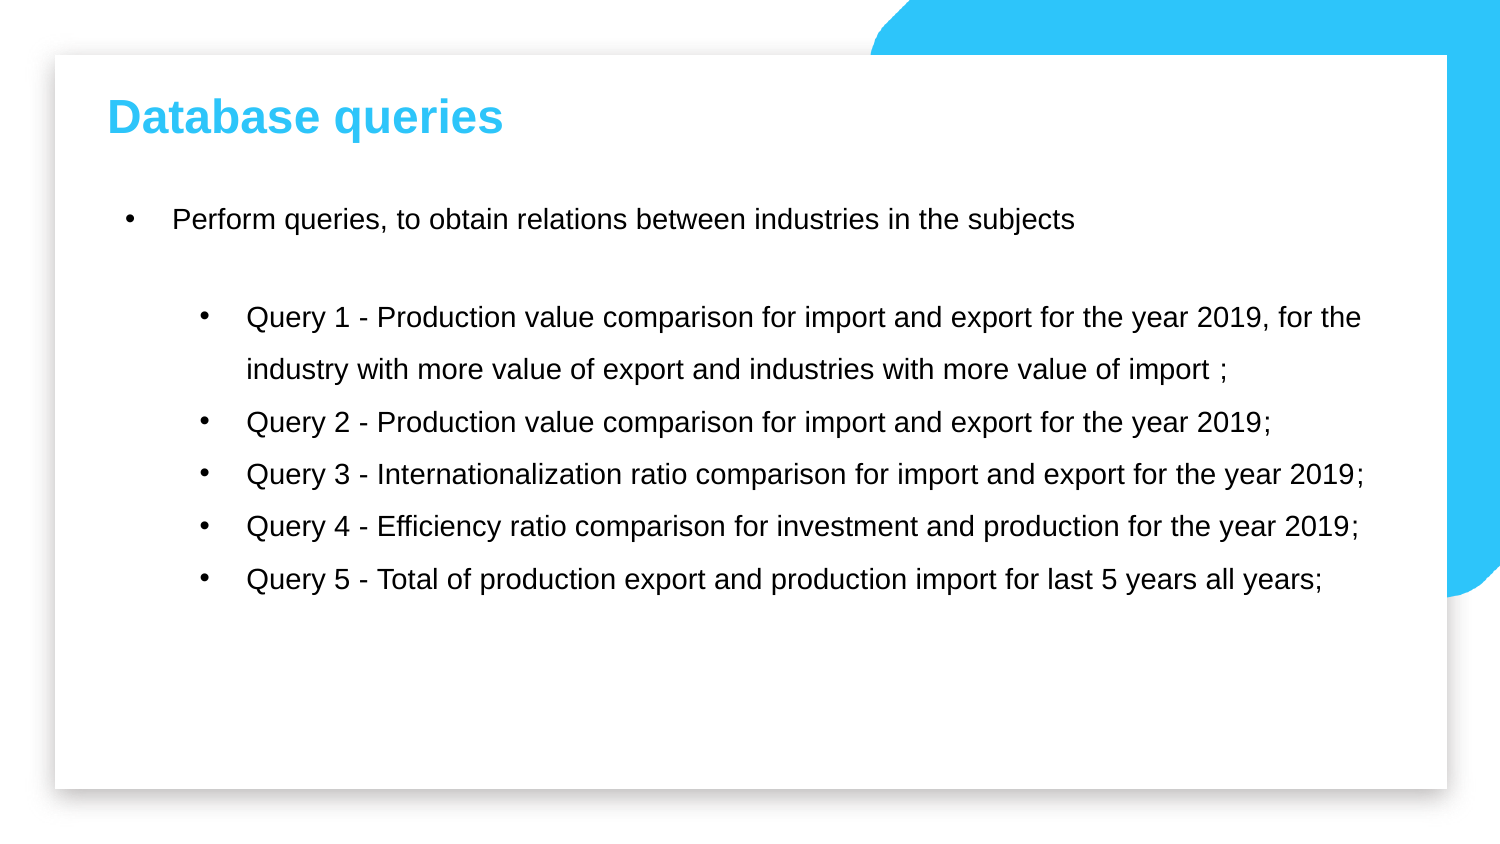

Database queries
Perform queries, to obtain relations between industries in the subjects

Query 1 - Production value comparison for import and export for the year 2019, for the industry with more value of export and industries with more value of import ;
Query 2 - Production value comparison for import and export for the year 2019;
Query 3 - Internationalization ratio comparison for import and export for the year 2019;
Query 4 - Efficiency ratio comparison for investment and production for the year 2019;
Query 5 - Total of production export and production import for last 5 years all years;